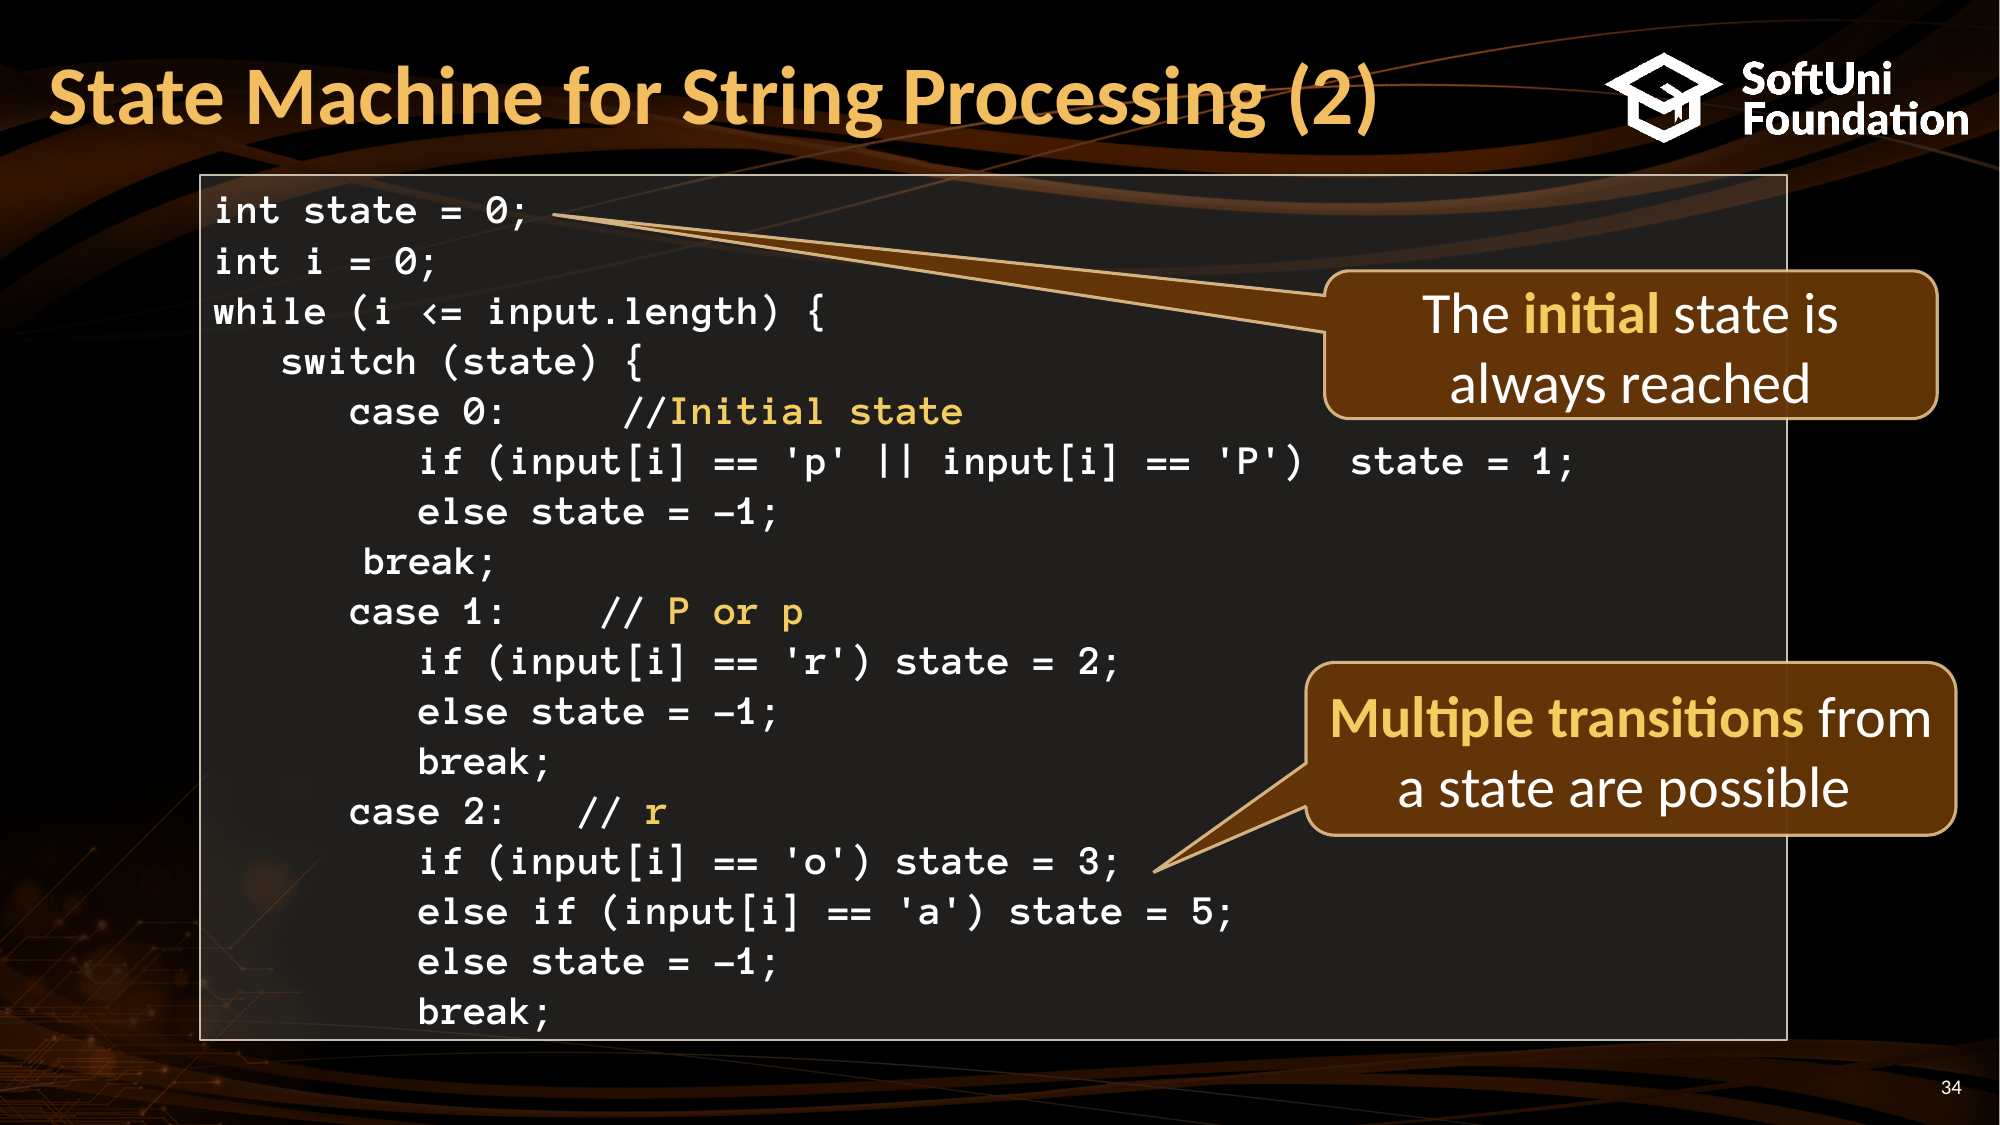

# State Machine for String Processing (2)
int state = 0;
int i = 0;
while (i <= input.length) {
   switch (state) {
      case 0:     //Initial state
         if (input[i] == 'p' || input[i] == 'P')  state = 1;
         else state = -1;
	break;
      case 1:    // P or p
         if (input[i] == 'r') state = 2;
         else state = -1;
         break;
      case 2:   // r
         if (input[i] == 'o') state = 3;
         else if (input[i] == 'a') state = 5;
         else state = -1;
         break;
The initial state is always reached
Multiple transitions from a state are possible
34